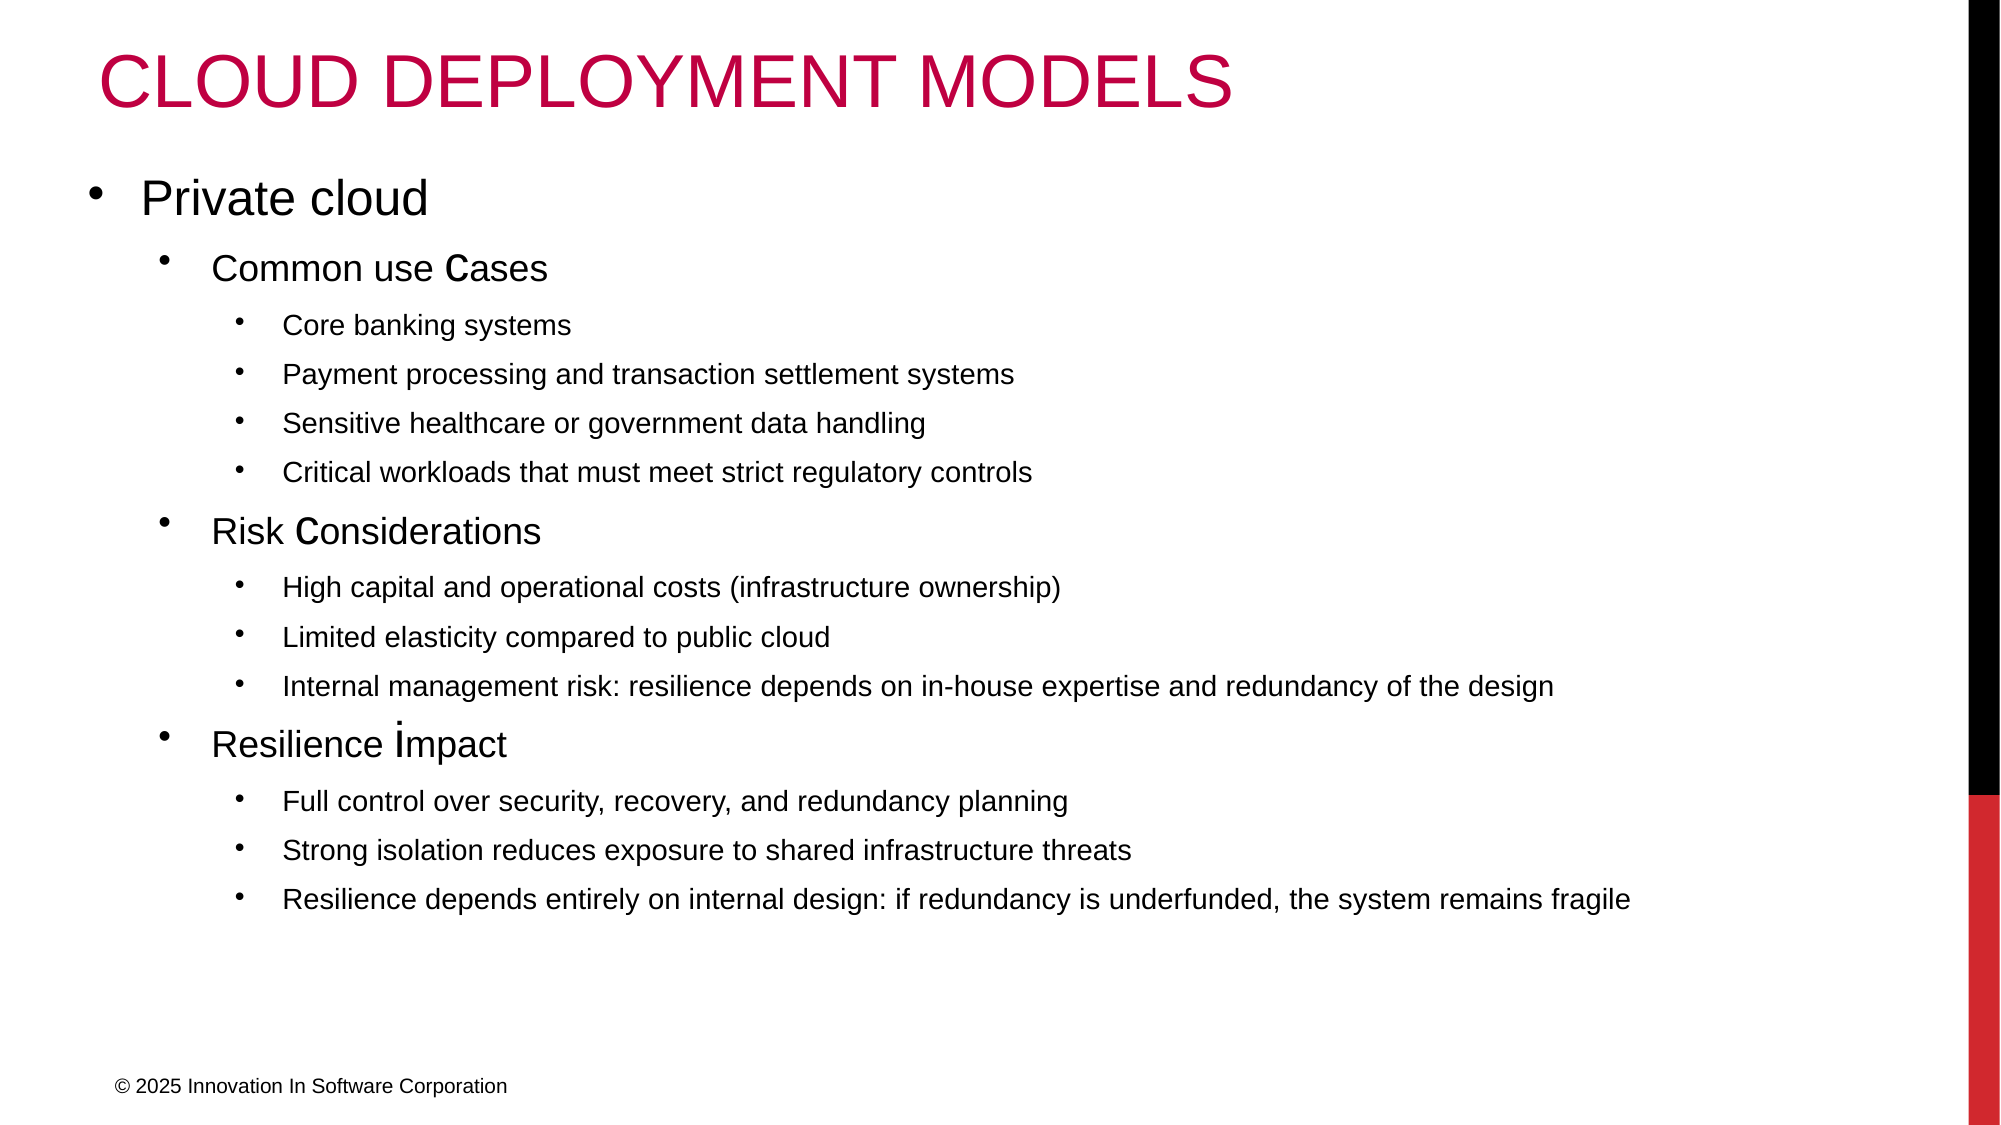

# Cloud Deployment Models
Private cloud
Common use cases
Core banking systems
Payment processing and transaction settlement systems
Sensitive healthcare or government data handling
Critical workloads that must meet strict regulatory controls
Risk considerations
High capital and operational costs (infrastructure ownership)
Limited elasticity compared to public cloud
Internal management risk: resilience depends on in-house expertise and redundancy of the design
Resilience impact
Full control over security, recovery, and redundancy planning
Strong isolation reduces exposure to shared infrastructure threats
Resilience depends entirely on internal design: if redundancy is underfunded, the system remains fragile
© 2025 Innovation In Software Corporation